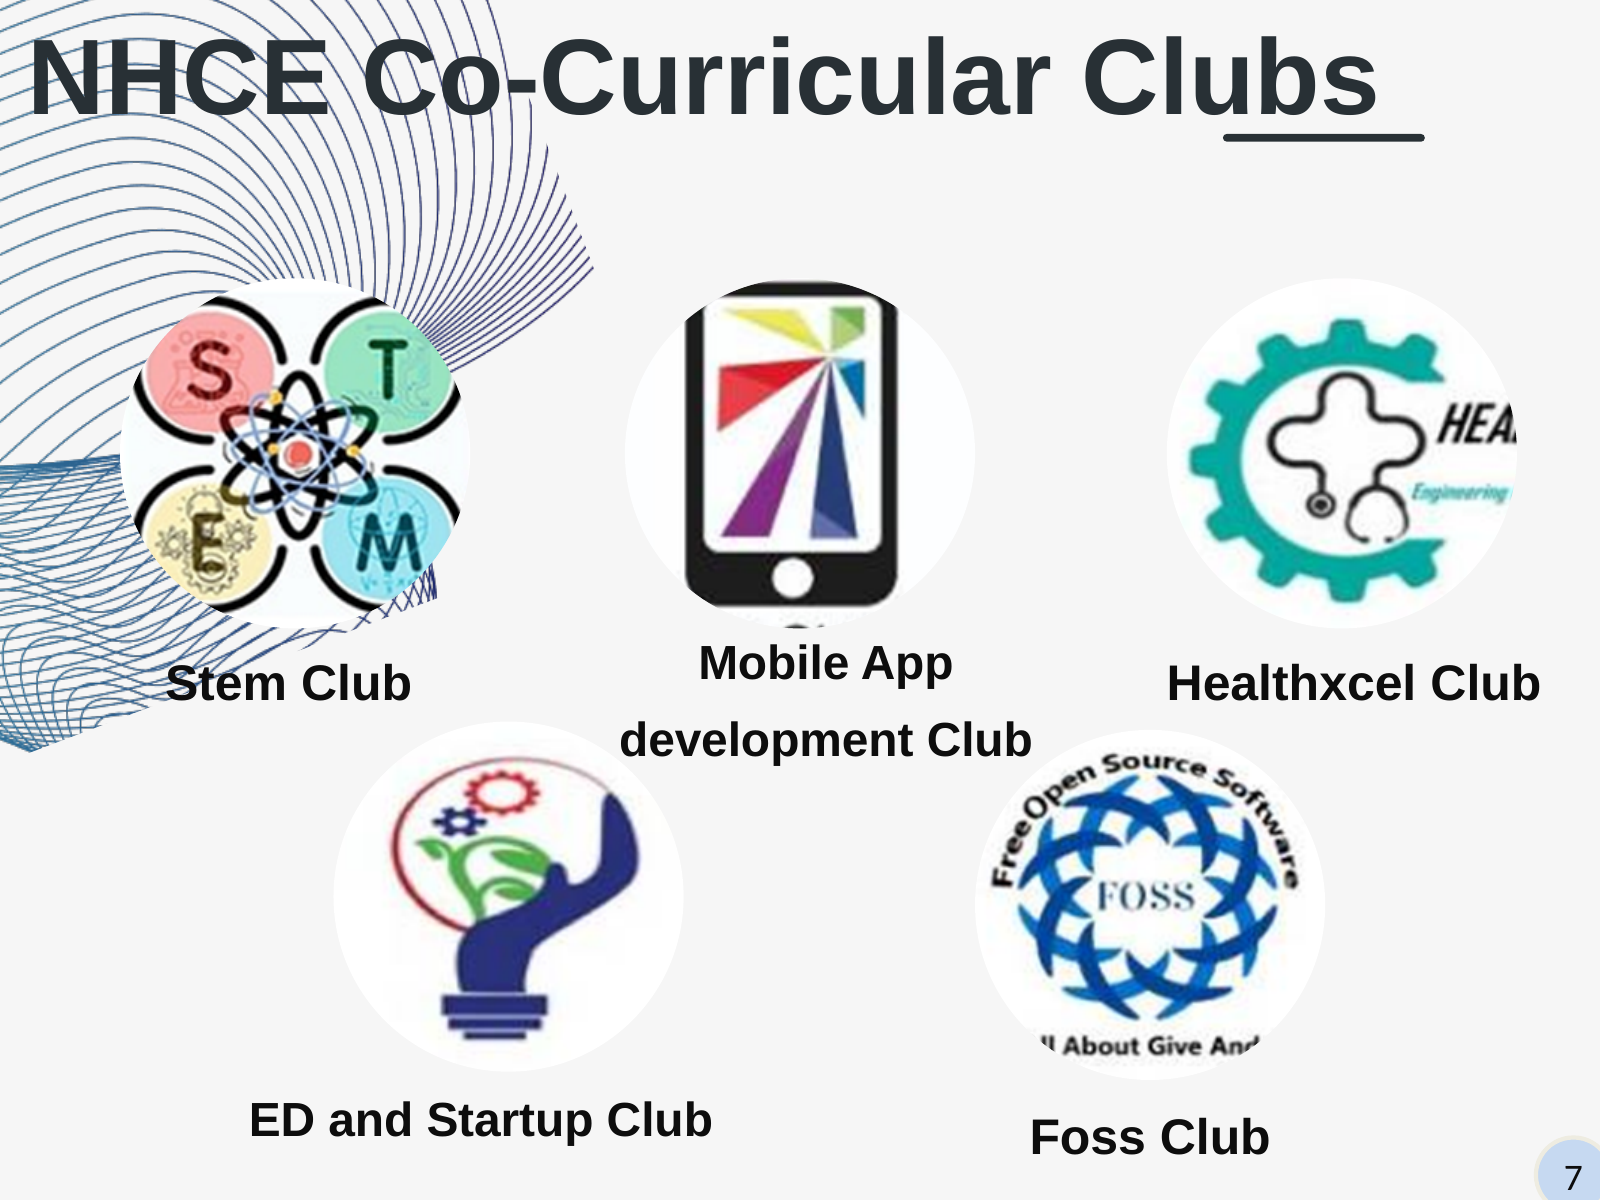

NHCE Co-Curricular Clubs

Mobile App development Club
Stem Club
Healthxcel Club

ED and Startup Club
Foss Club
7